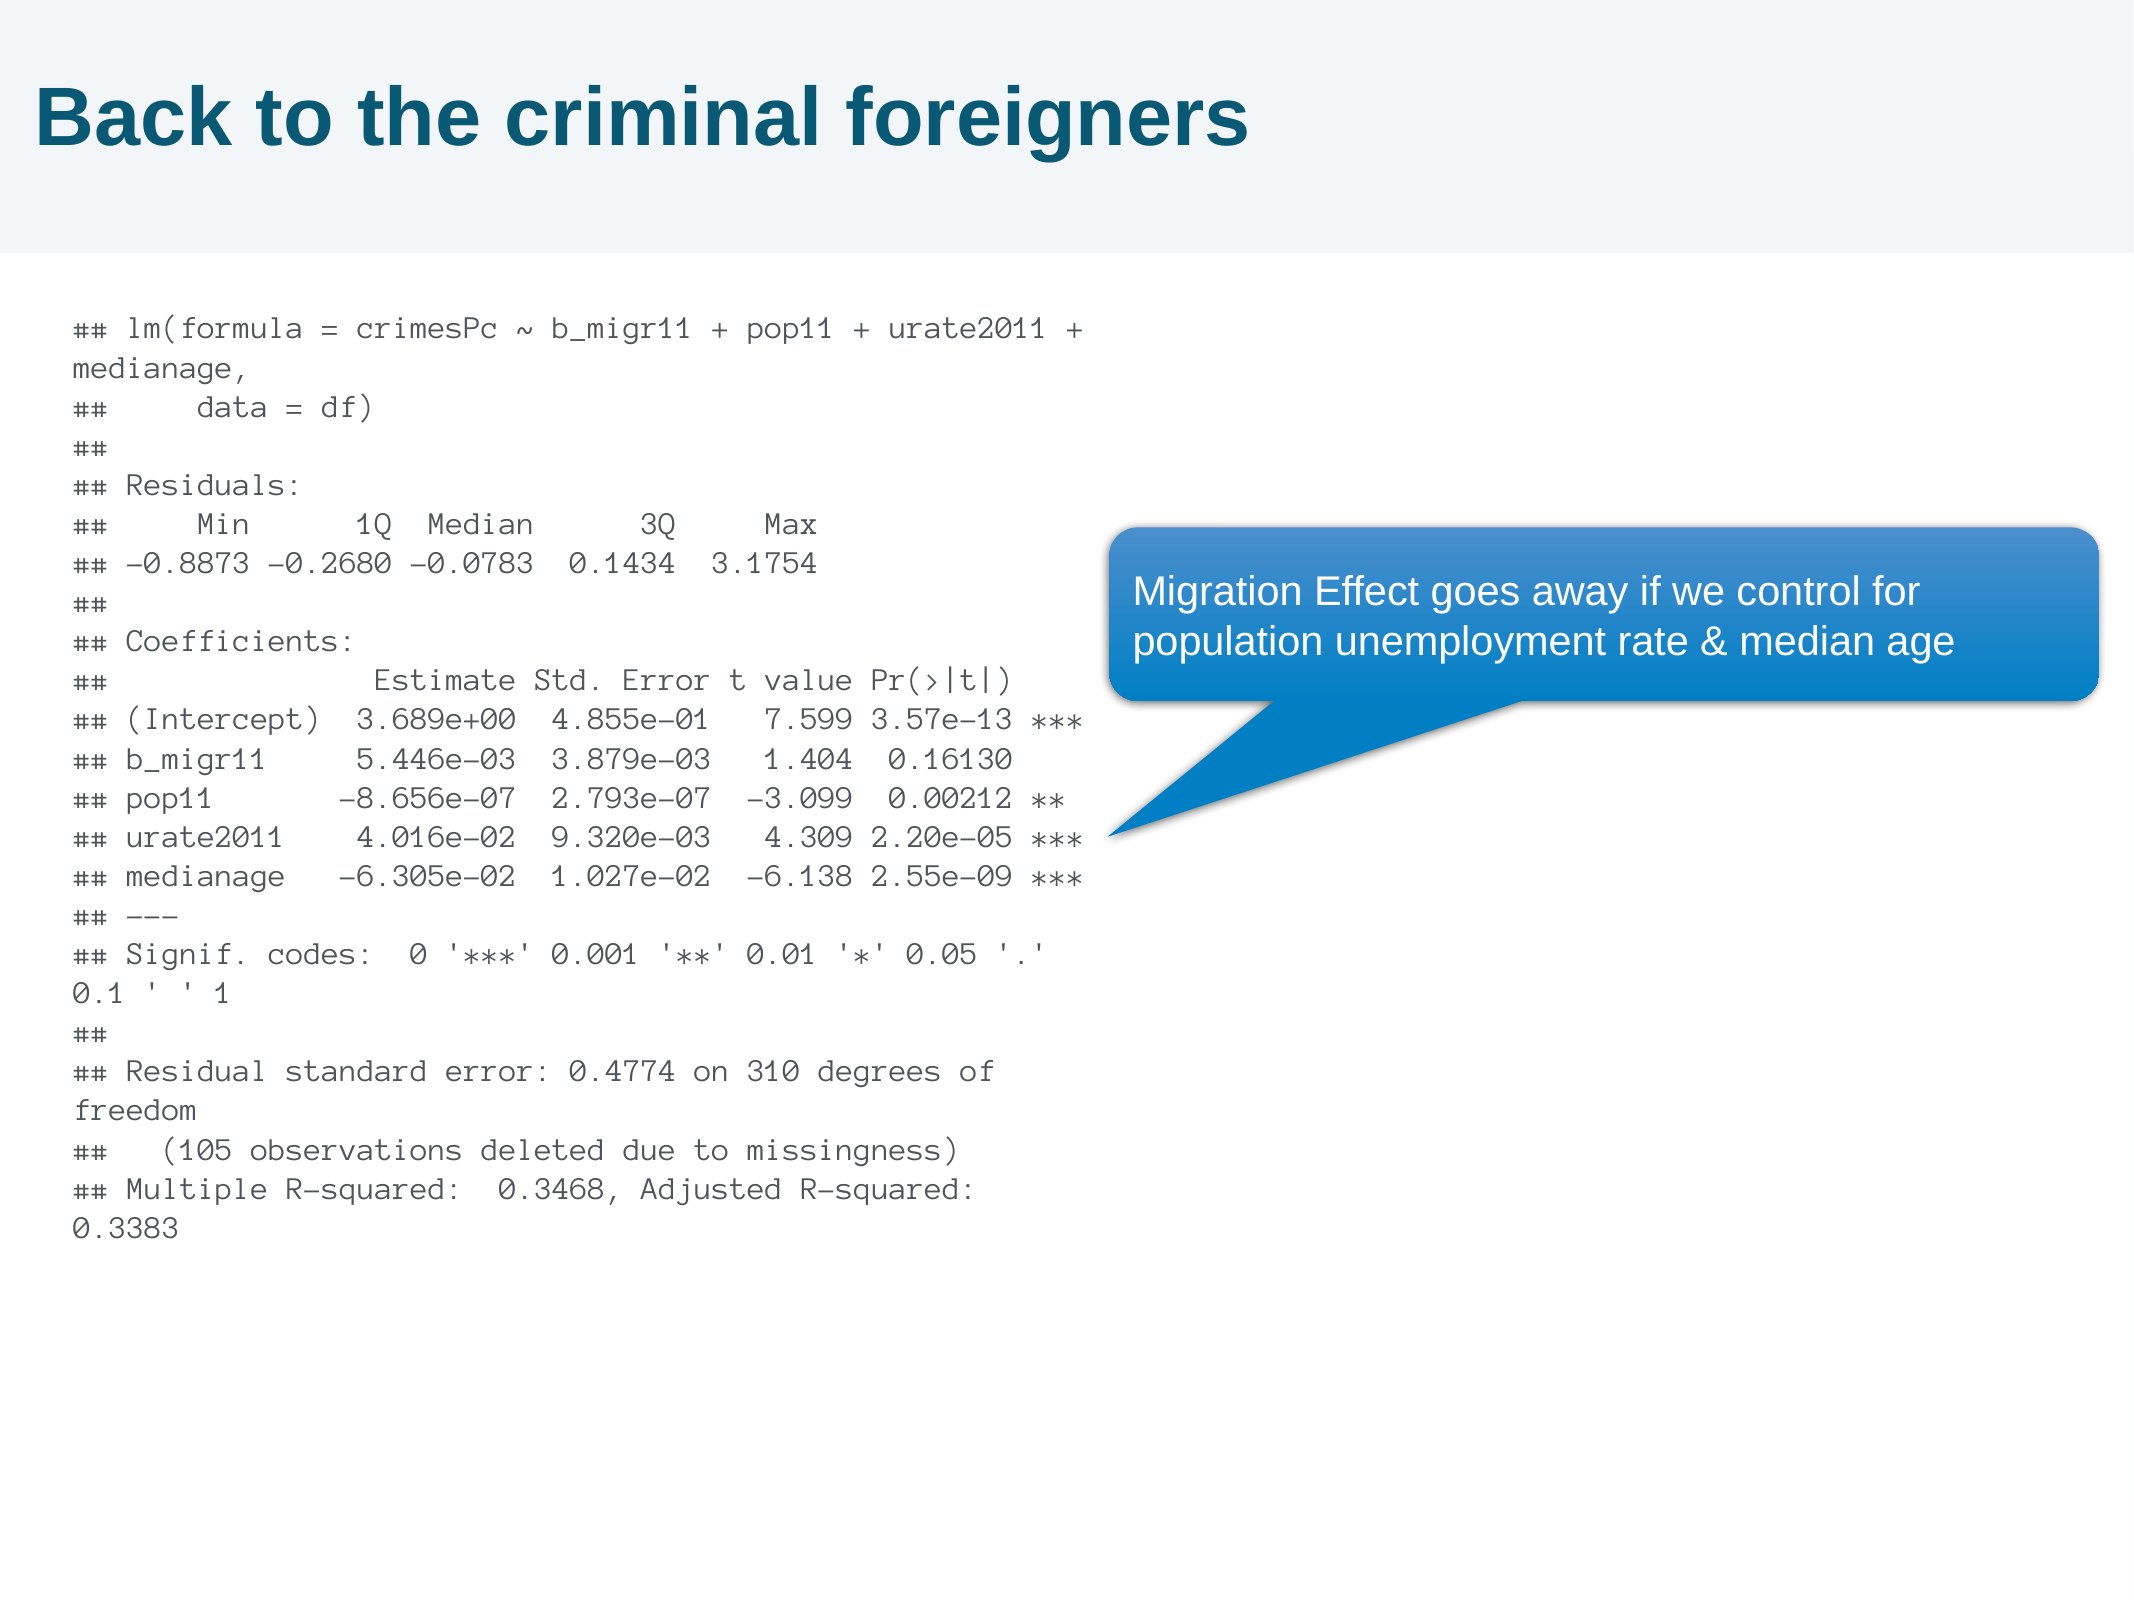

Back to the criminal foreigners
## lm(formula = crimesPc ~ b_migr11 + pop11 + urate2011 + medianage, ##     data = df) ## ## Residuals: ##     Min      1Q  Median      3Q     Max ## -0.8873 -0.2680 -0.0783  0.1434  3.1754 ## ## Coefficients: ##               Estimate Std. Error t value Pr(>|t|) ## (Intercept)  3.689e+00  4.855e-01   7.599 3.57e-13 *** ## b_migr11     5.446e-03  3.879e-03   1.404  0.16130 ## pop11       -8.656e-07  2.793e-07  -3.099  0.00212 ** ## urate2011    4.016e-02  9.320e-03   4.309 2.20e-05 *** ## medianage   -6.305e-02  1.027e-02  -6.138 2.55e-09 *** ## --- ## Signif. codes:  0 '***' 0.001 '**' 0.01 '*' 0.05 '.' 0.1 ' ' 1 ## ## Residual standard error: 0.4774 on 310 degrees of freedom ##   (105 observations deleted due to missingness) ## Multiple R-squared:  0.3468, Adjusted R-squared:  0.3383
Migration Effect goes away if we control for population unemployment rate & median age